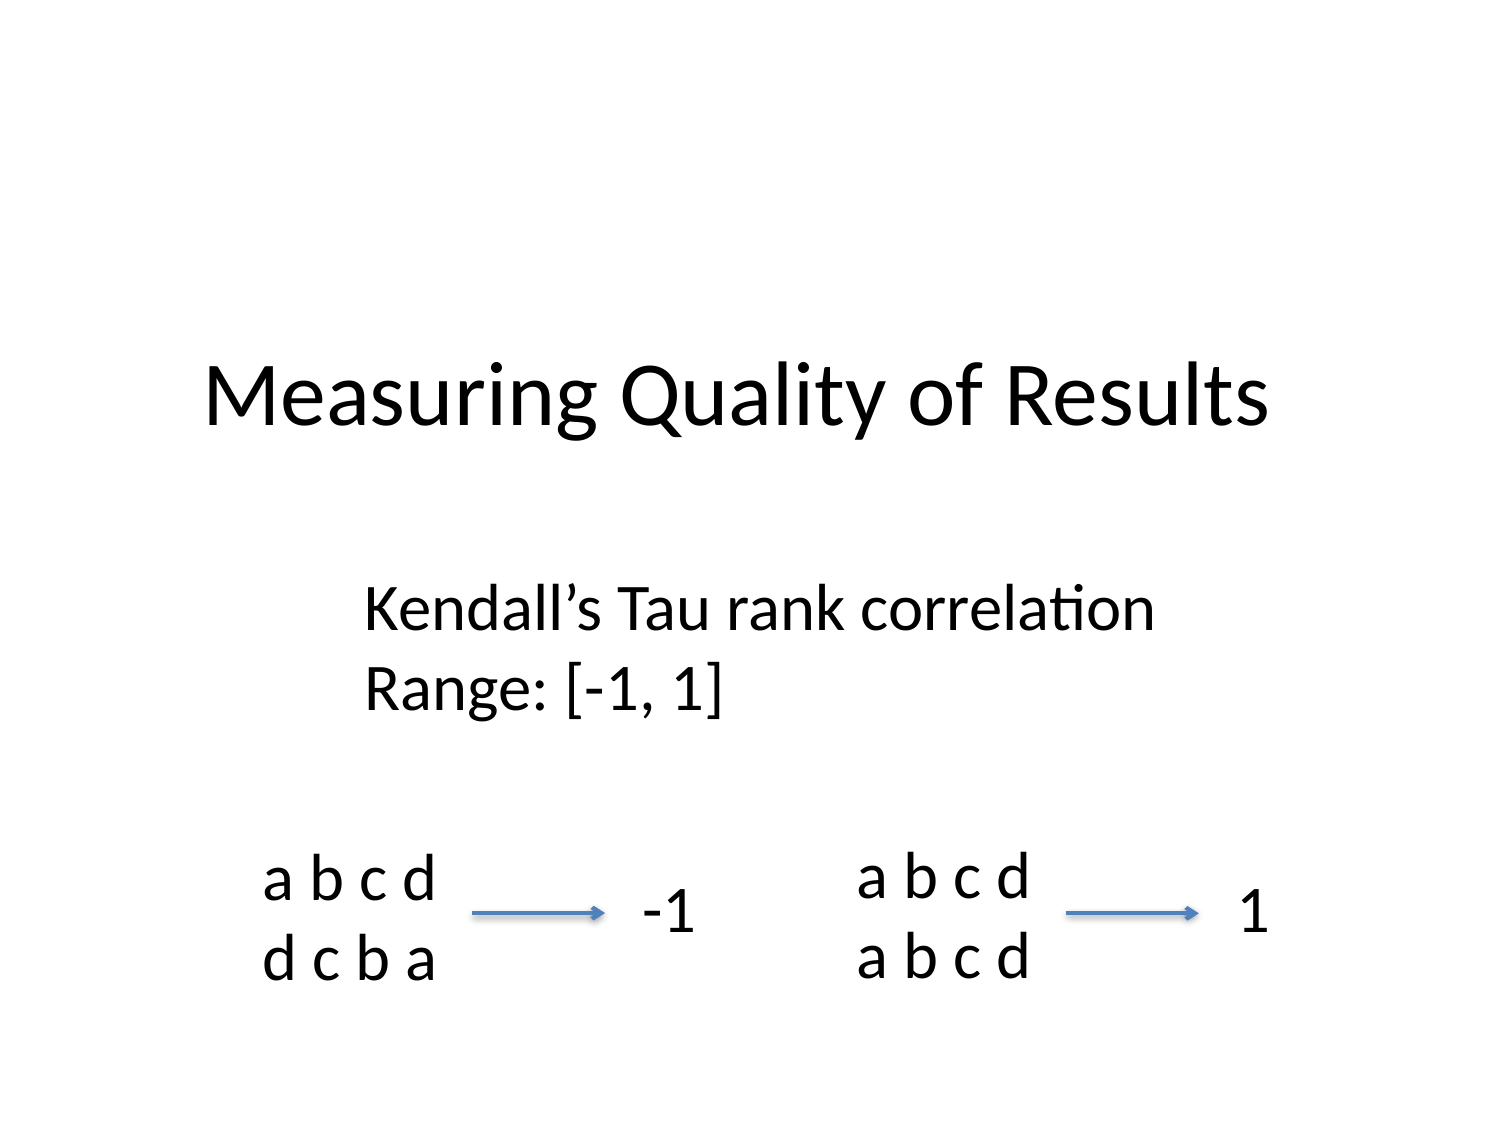

# Measuring Quality of Results
Kendall’s Tau rank correlation
Range: [-1, 1]
a b c d
a b c d
a b c d
d c b a
-1
1